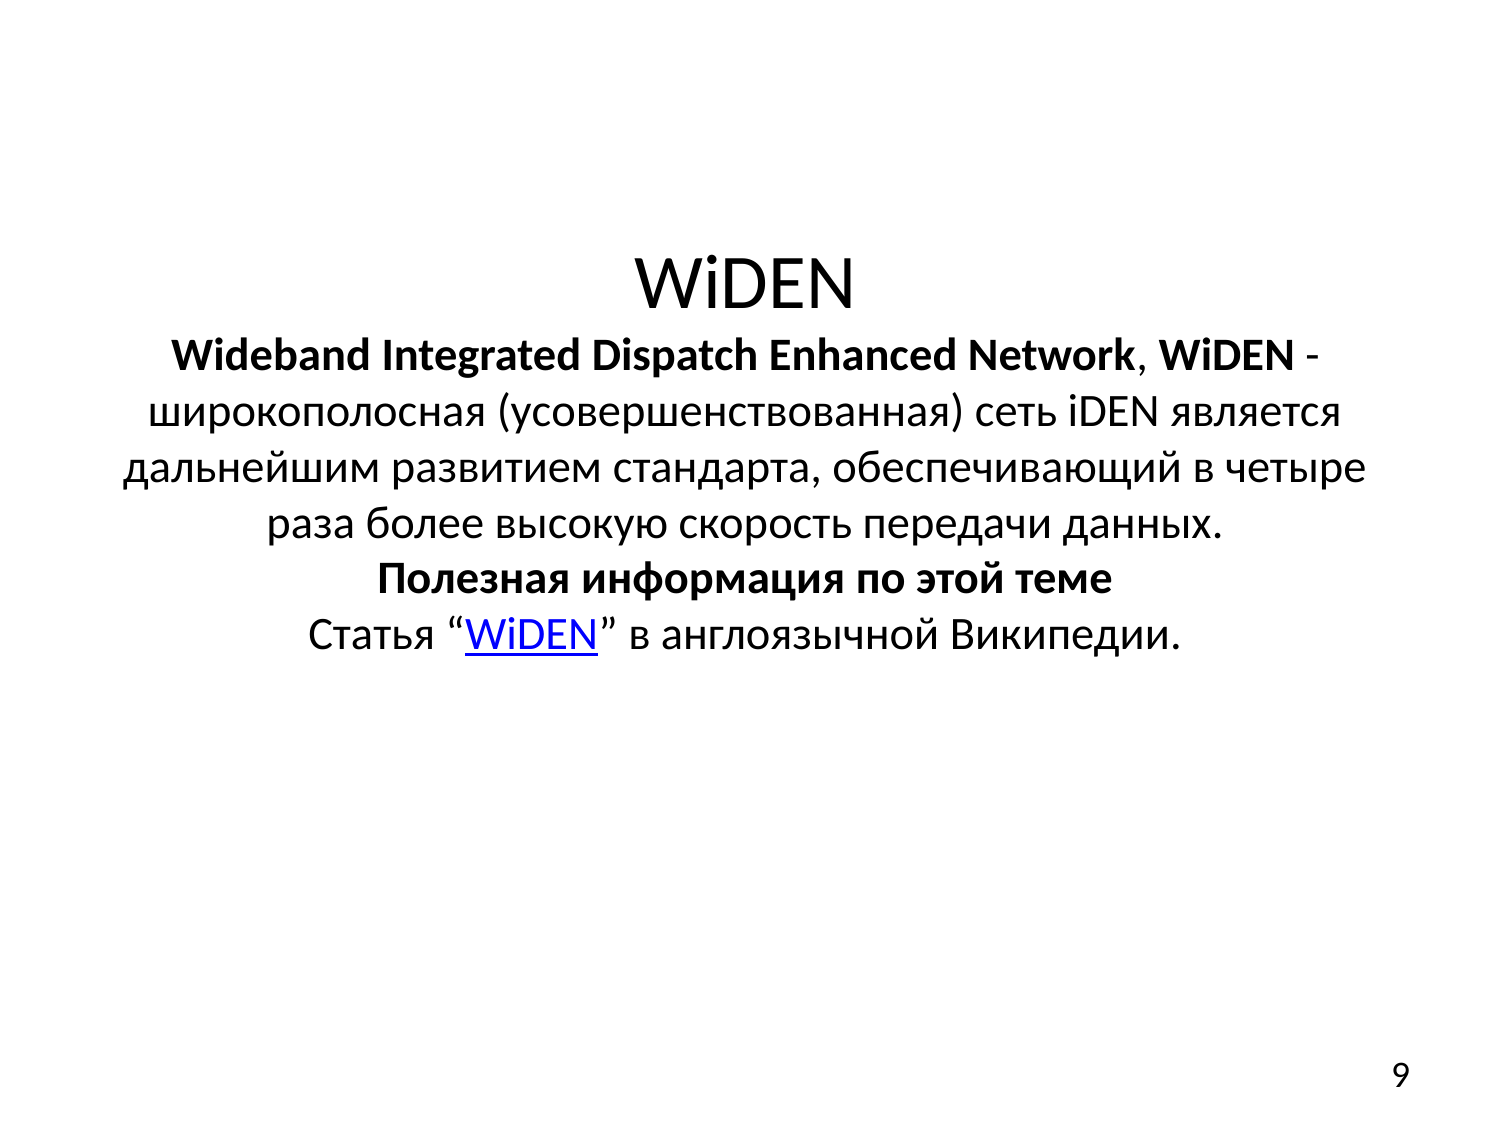

# WiDEN Wideband Integrated Dispatch Enhanced Network, WiDEN - широкополосная (усовершенствованная) сеть iDEN является дальнейшим развитием стандарта, обеспечивающий в четыре раза более высокую скорость передачи данных. Полезная информация по этой теме Статья “WiDEN” в англоязычной Википедии.
9